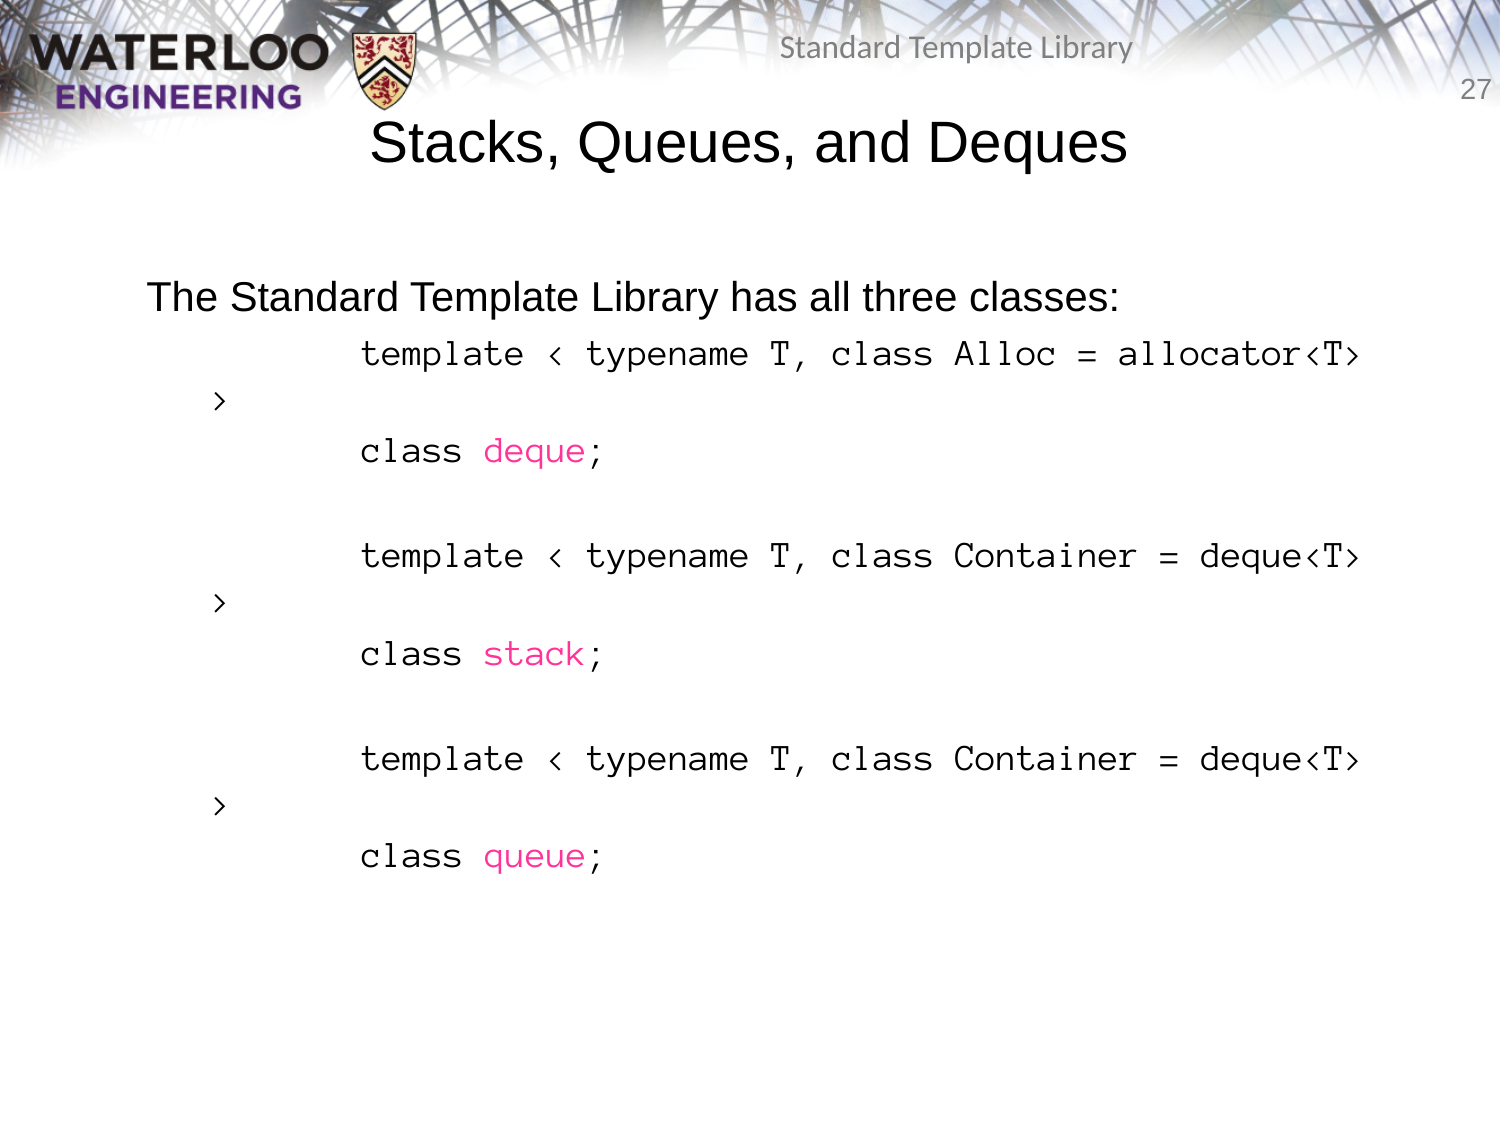

# Stacks, Queues, and Deques
	The Standard Template Library has all three classes:
		template < typename T, class Alloc = allocator<T> >
		class deque;

		template < typename T, class Container = deque<T> >
		class stack;

		template < typename T, class Container = deque<T> >
		class queue;